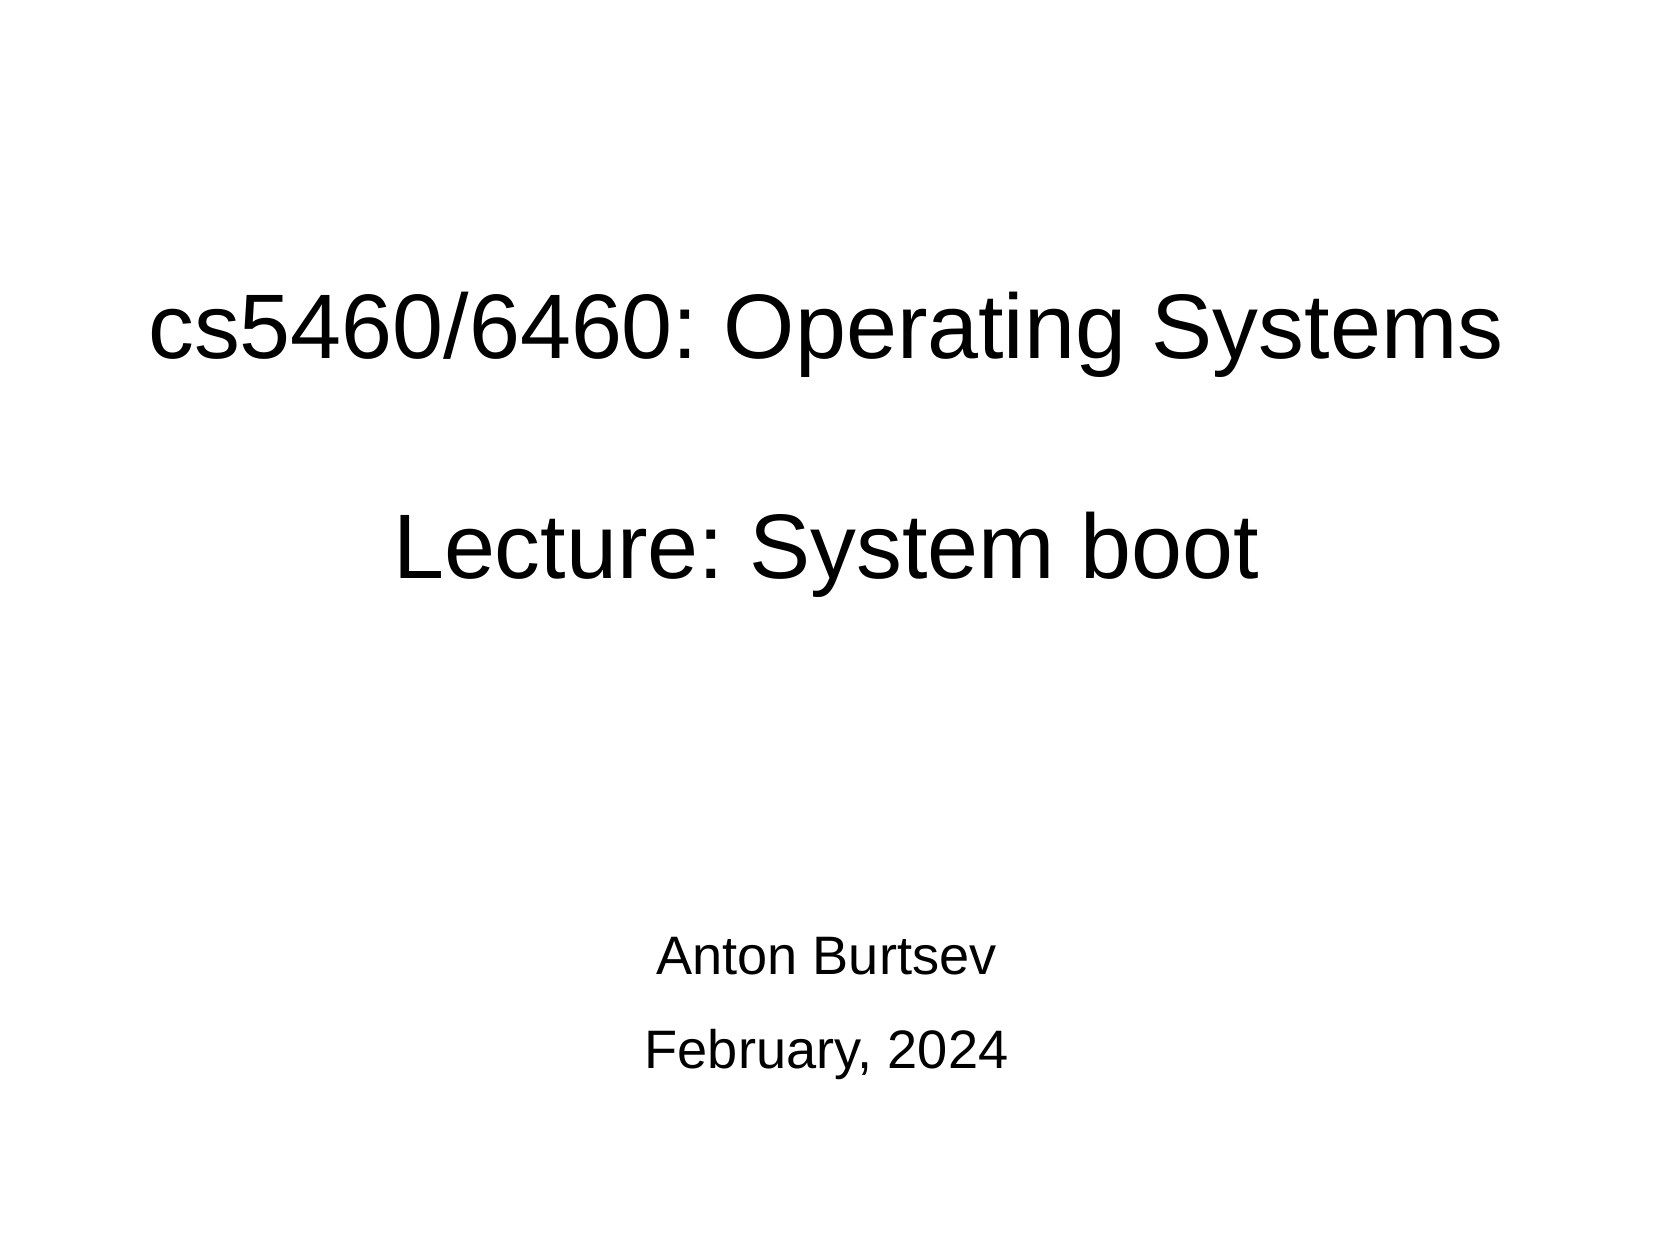

cs5460/6460: Operating Systems
Lecture: System boot

Anton Burtsev
February, 2024